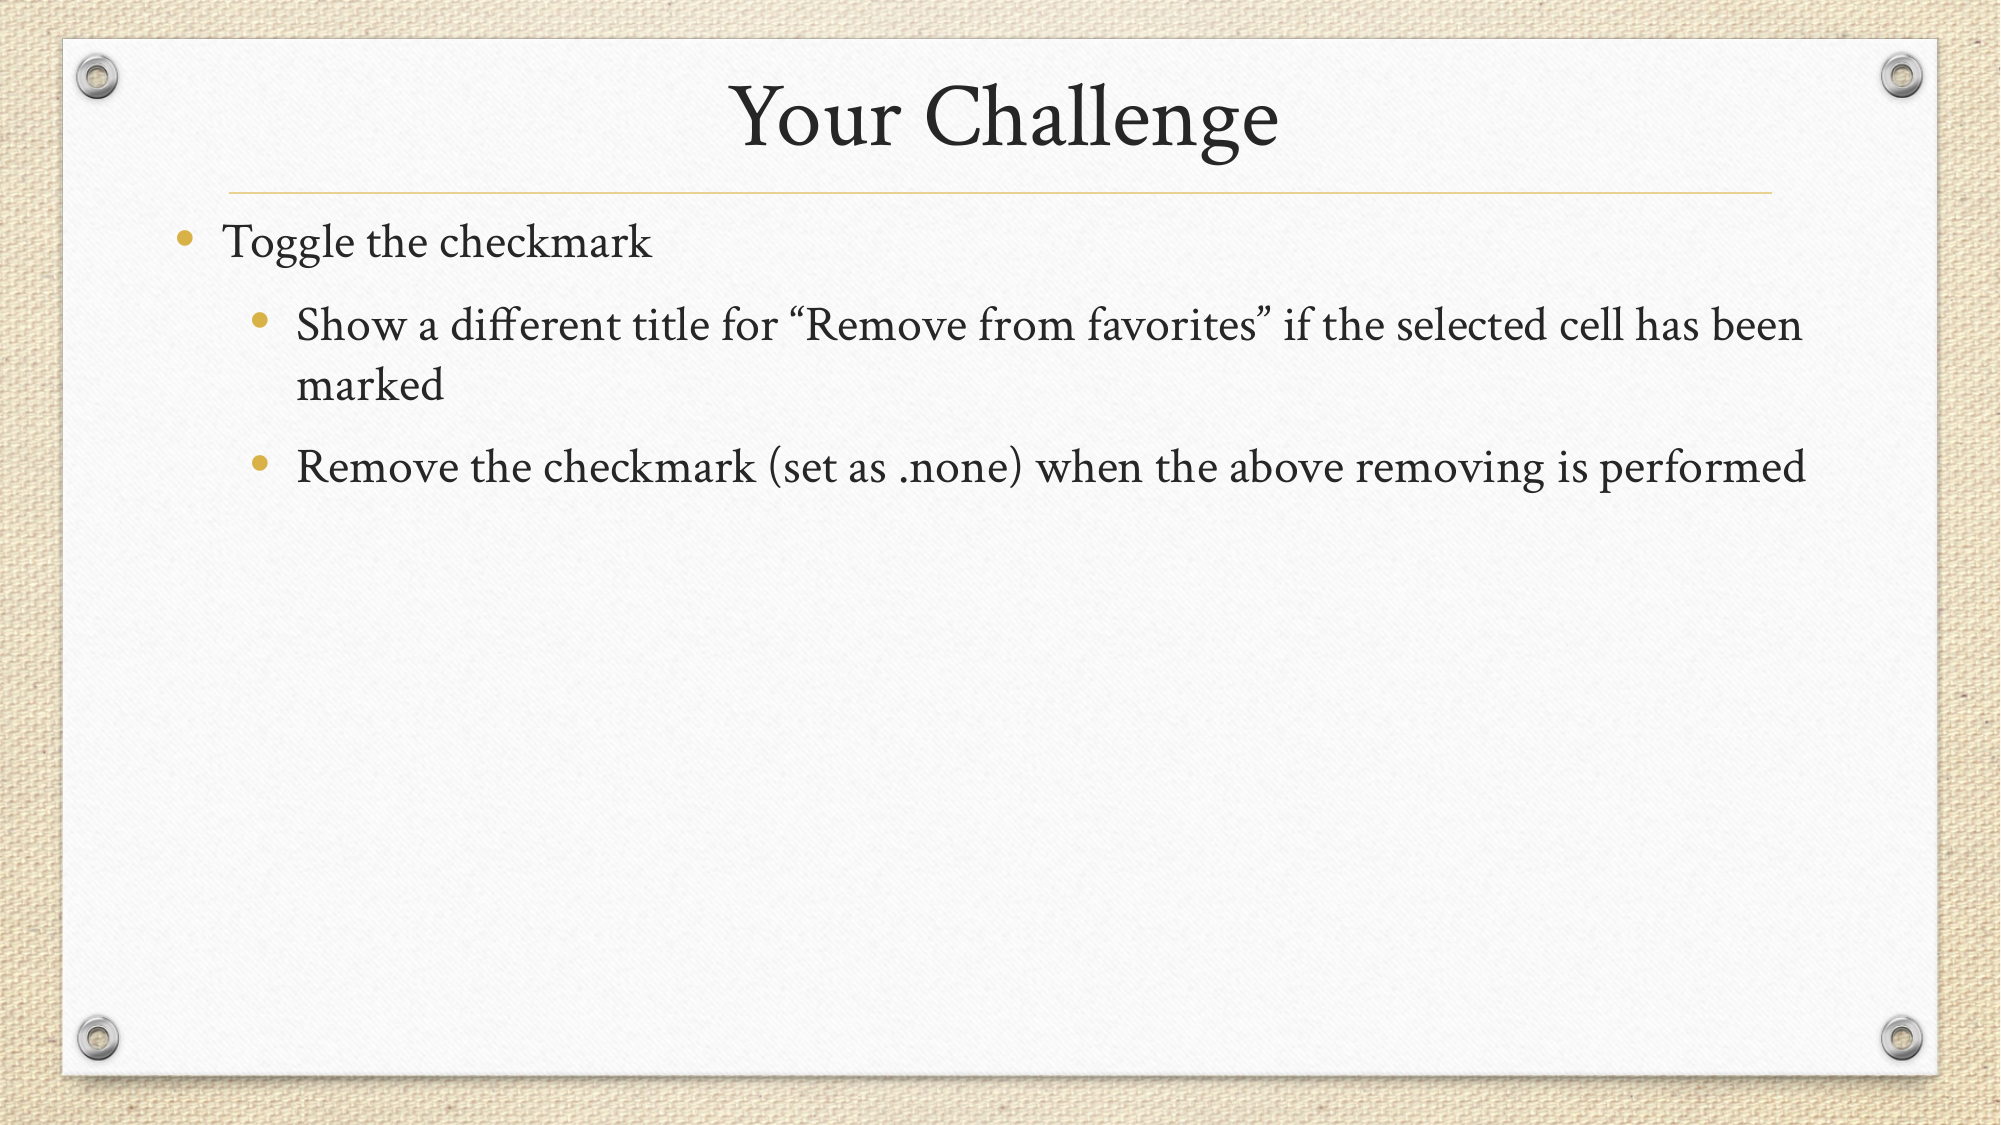

# Your Challenge
Toggle the checkmark
Show a different title for “Remove from favorites” if the selected cell has been marked
Remove the checkmark (set as .none) when the above removing is performed